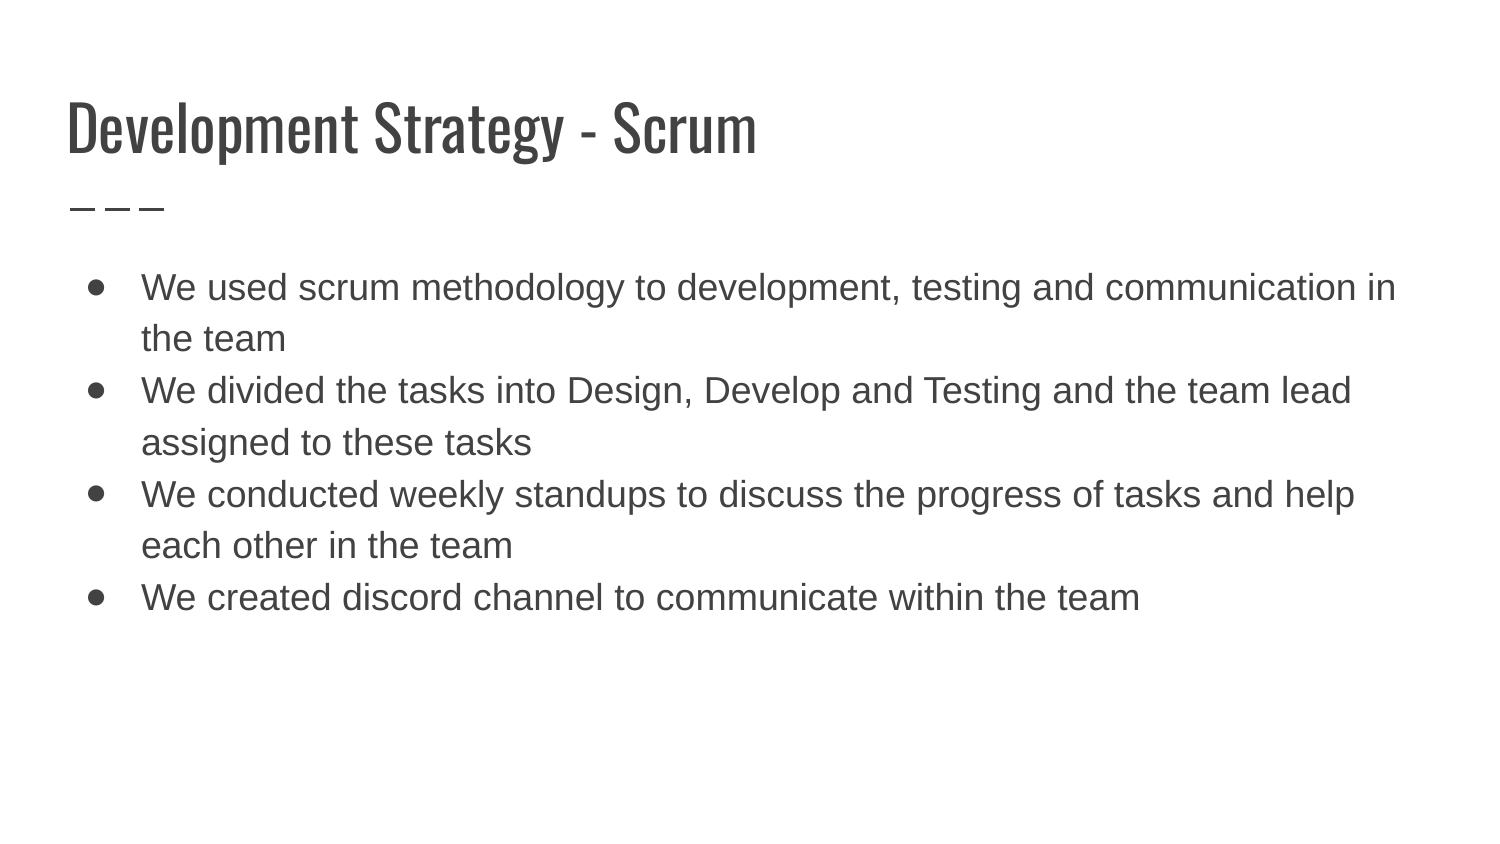

# Development Strategy - Scrum
We used scrum methodology to development, testing and communication in the team
We divided the tasks into Design, Develop and Testing and the team lead assigned to these tasks
We conducted weekly standups to discuss the progress of tasks and help each other in the team
We created discord channel to communicate within the team